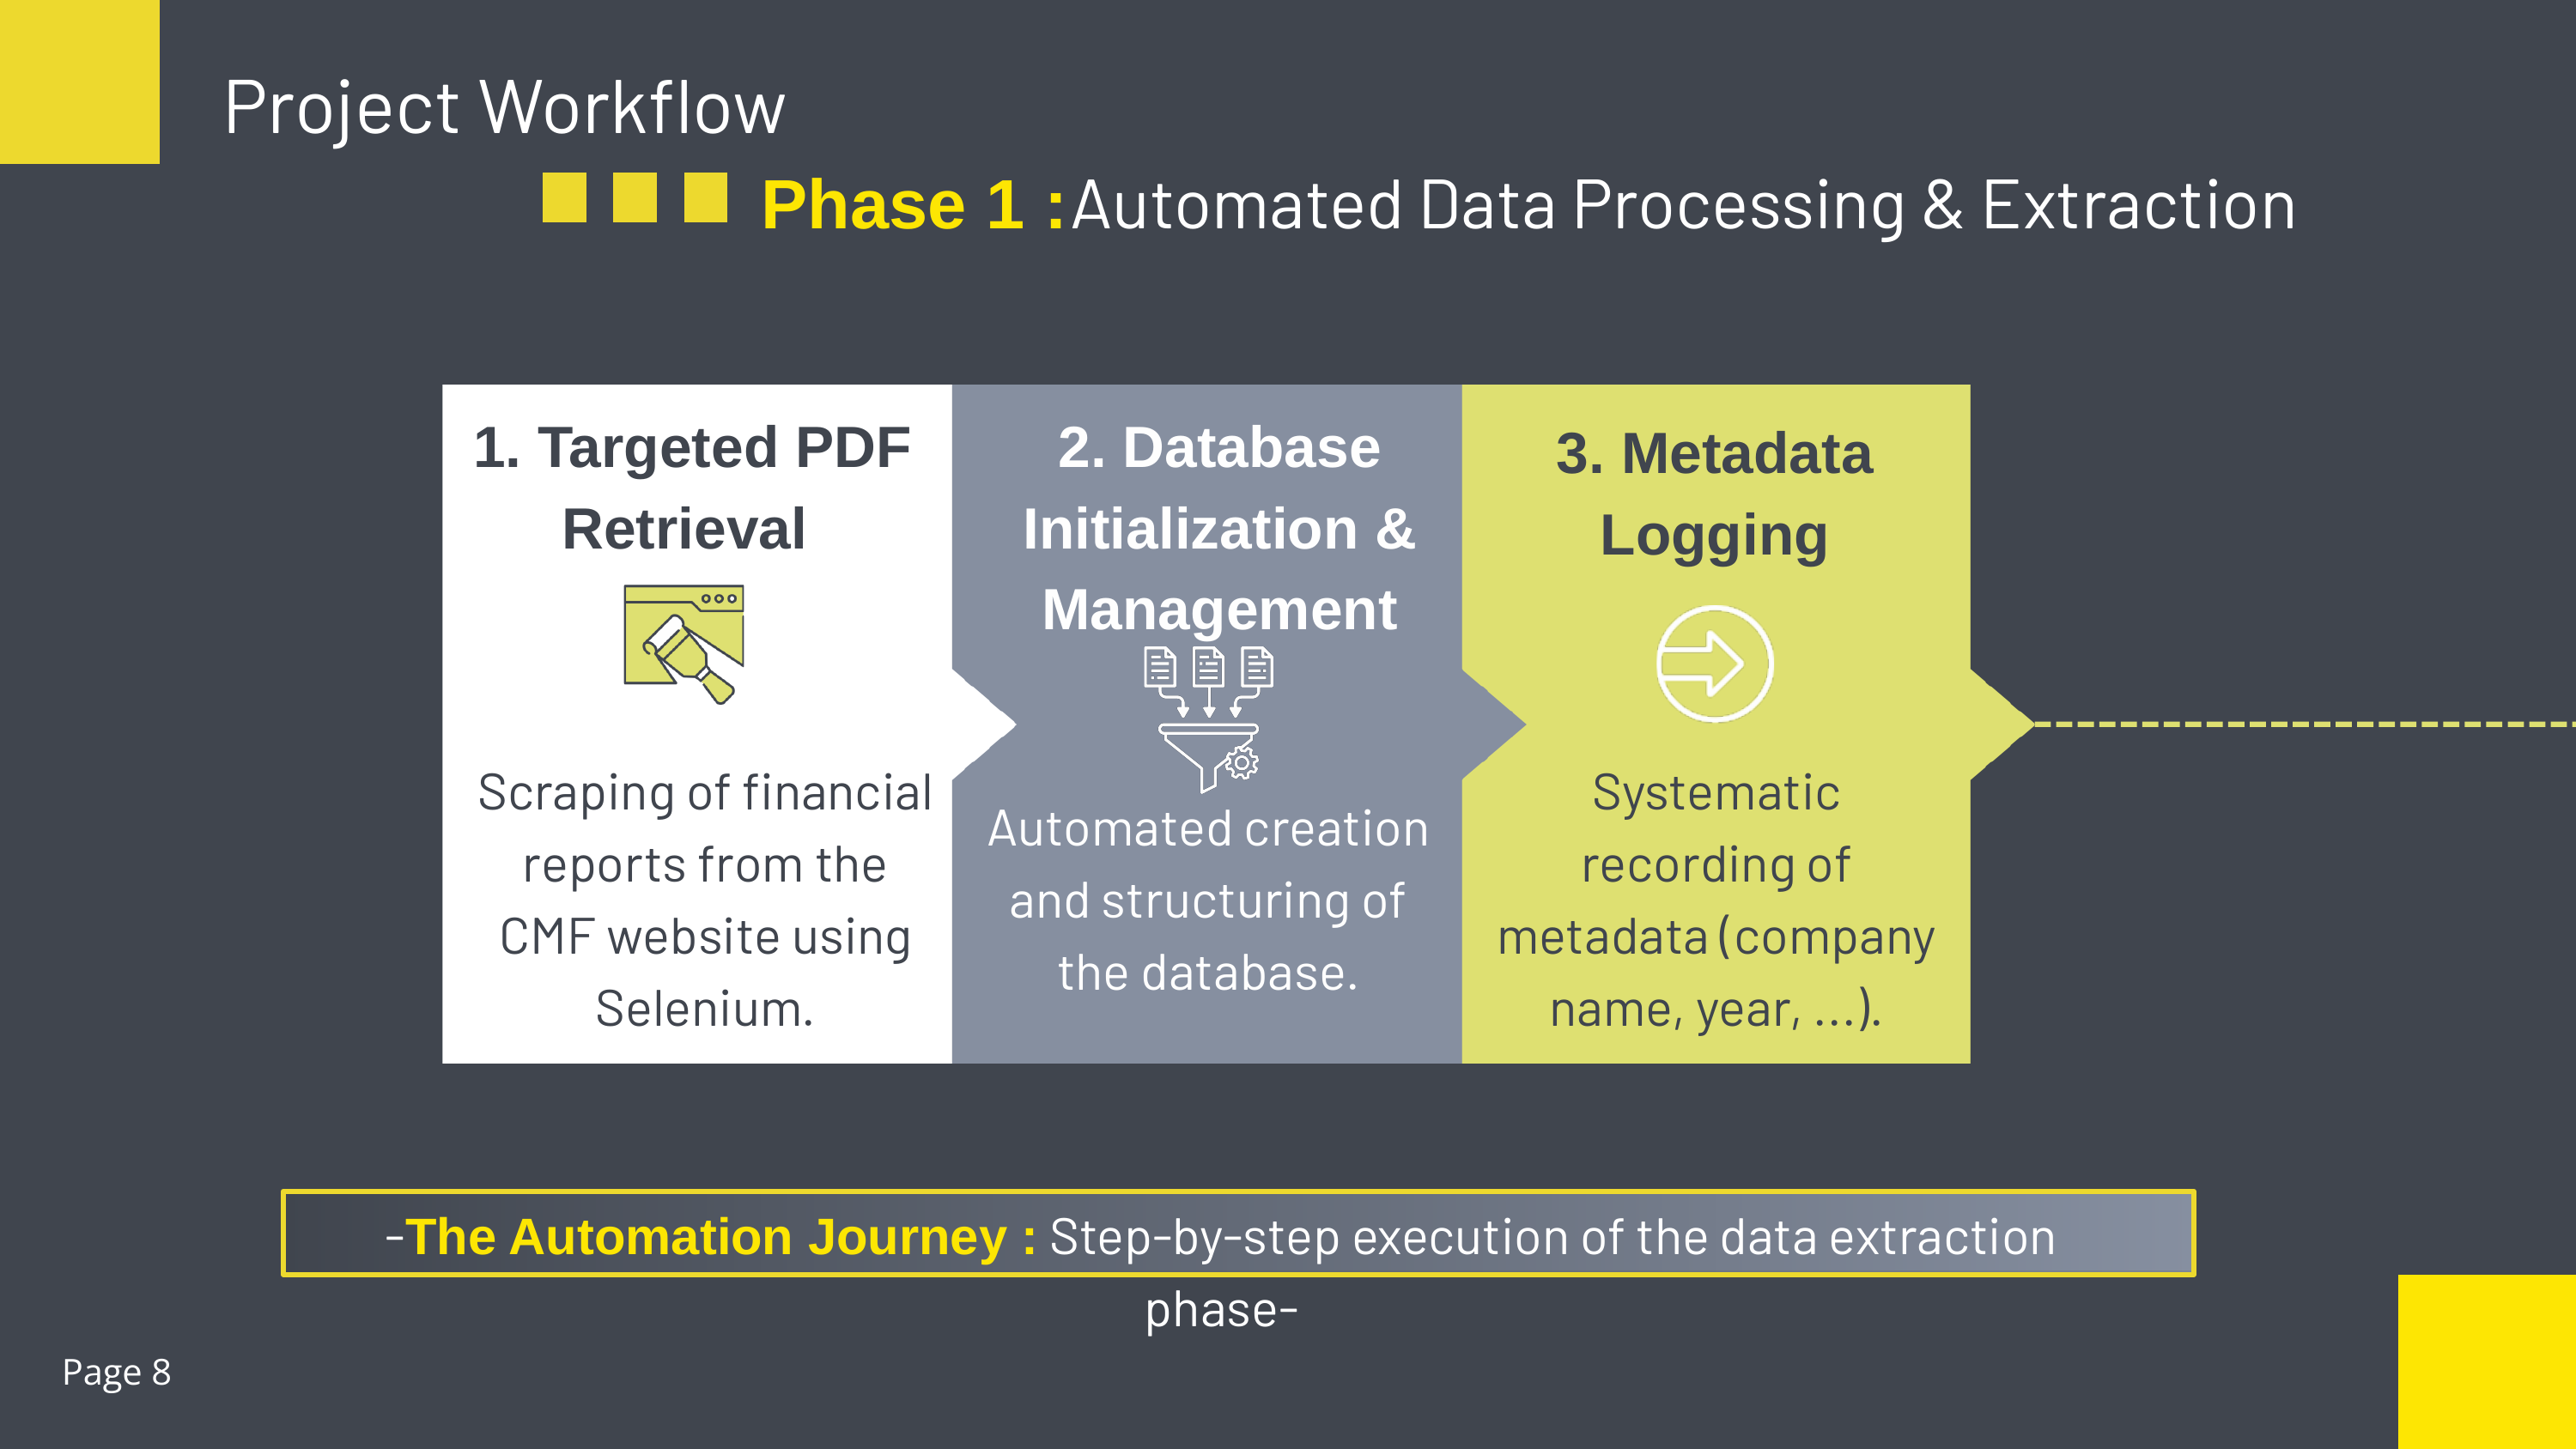

Project Workflow
Phase 1 :
Automated Data Processing & Extraction

 1. Targeted PDF Retrieval
2. Database Initialization & Management
3. Metadata Logging

Scraping of financial reports from the CMF website using Selenium.
Systematic recording of metadata (company name, year, ...).
Automated creation and structuring of the database.

-The Automation Journey : Step-by-step execution of the data extraction phase-

Page 8